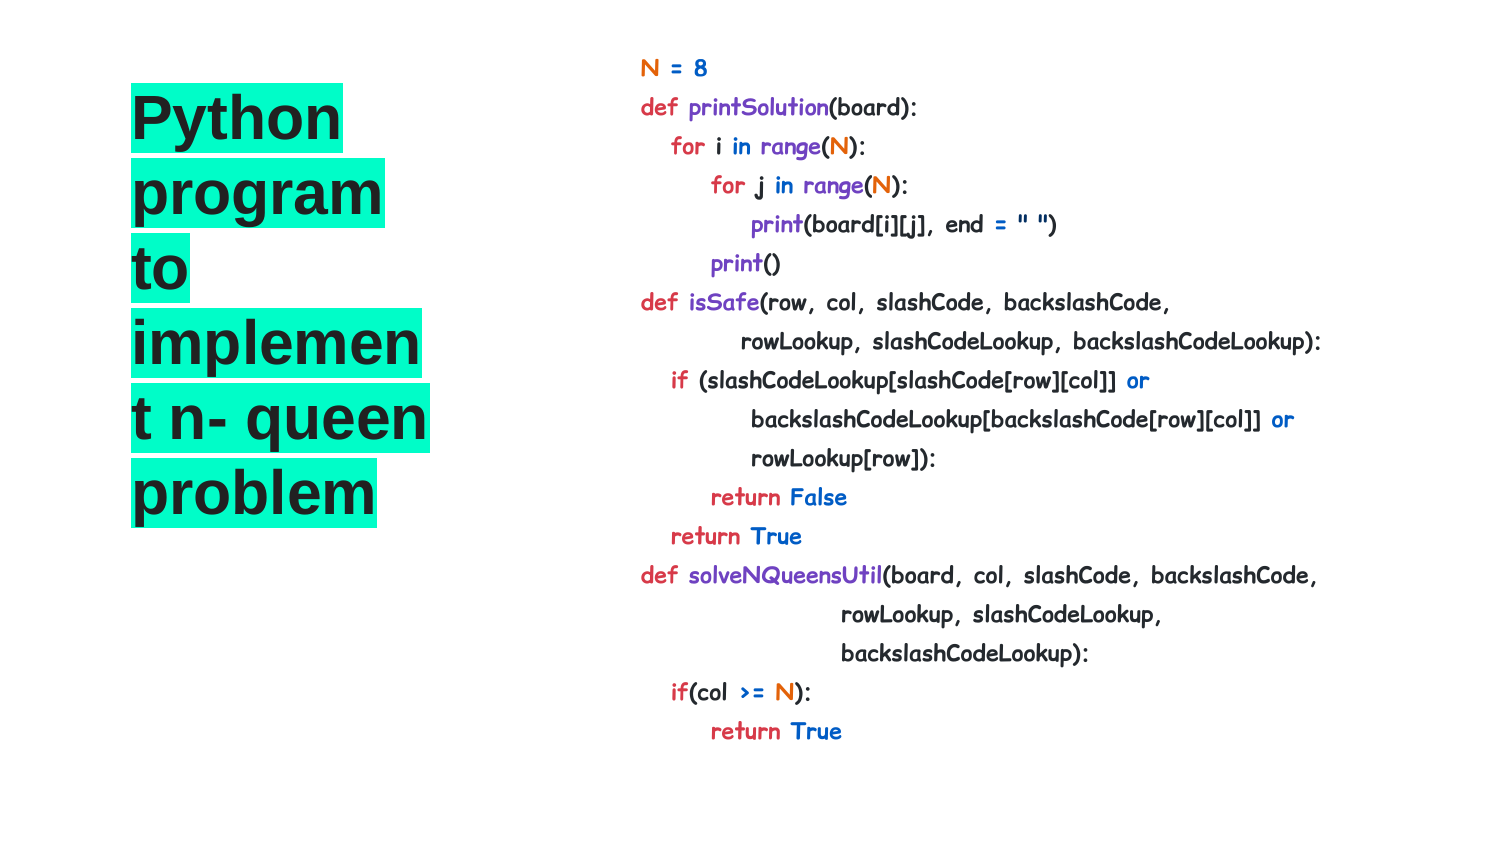

N = 8
def printSolution(board):
   for i in range(N):
       for j in range(N):
           print(board[i][j], end = " ")
       print()
def isSafe(row, col, slashCode, backslashCode,
          rowLookup, slashCodeLookup, backslashCodeLookup):
   if (slashCodeLookup[slashCode[row][col]] or
           backslashCodeLookup[backslashCode[row][col]] or
           rowLookup[row]):
       return False
   return True
def solveNQueensUtil(board, col, slashCode, backslashCode,
                    rowLookup, slashCodeLookup,
                    backslashCodeLookup):
   if(col >= N):
       return True

# Python program to implement n- queen problem